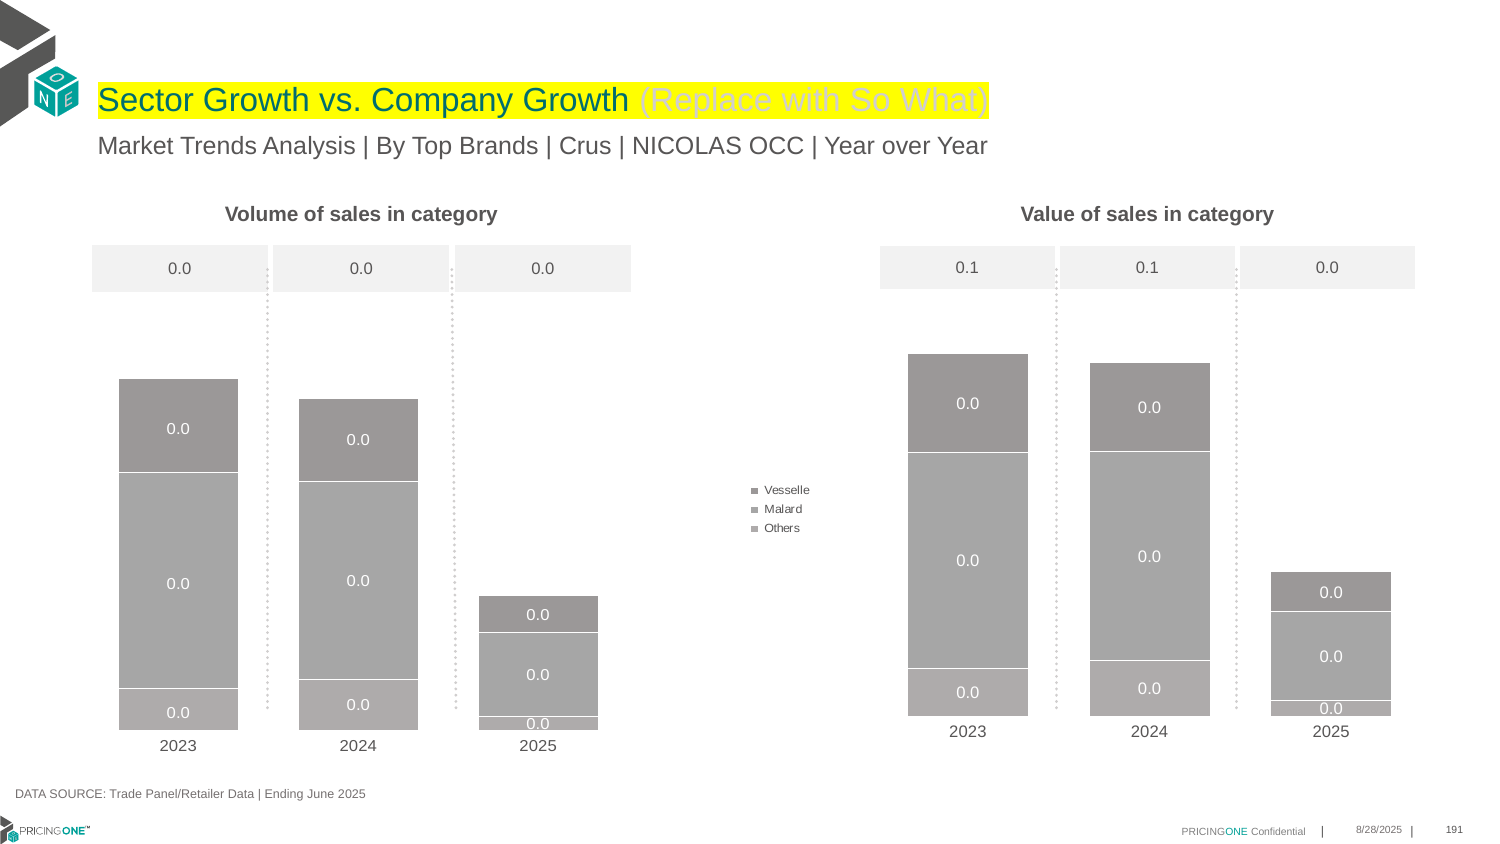

# Sector Growth vs. Company Growth (Replace with So What)
Market Trends Analysis | By Top Brands | Crus | NICOLAS OCC | Year over Year
| Value of sales in category |  |  |
| --- | --- | --- |
| 0.1 | 0.1 | 0.0 |
| Volume of sales in category |  |  |
| --- | --- | --- |
| 0.0 | 0.0 | 0.0 |

### Chart

| Category | Others | Malard | Vesselle |
|---|---|---|---|
| 2023 | 0.01033 | 0.046342 | 0.021263 |
| 2024 | 0.011994 | 0.044834 | 0.019266 |
| 2025 | 0.003286 | 0.019118 | 0.008598 |

### Chart

| Category | Others | Malard | Vesselle |
|---|---|---|---|
| 2023 | 0.000245 | 0.001244 | 0.000541 |
| 2024 | 0.000297 | 0.001142 | 0.000476 |
| 2025 | 8.2e-05 | 0.000483 | 0.000212 |
DATA SOURCE: Trade Panel/Retailer Data | Ending June 2025

8/28/2025
191